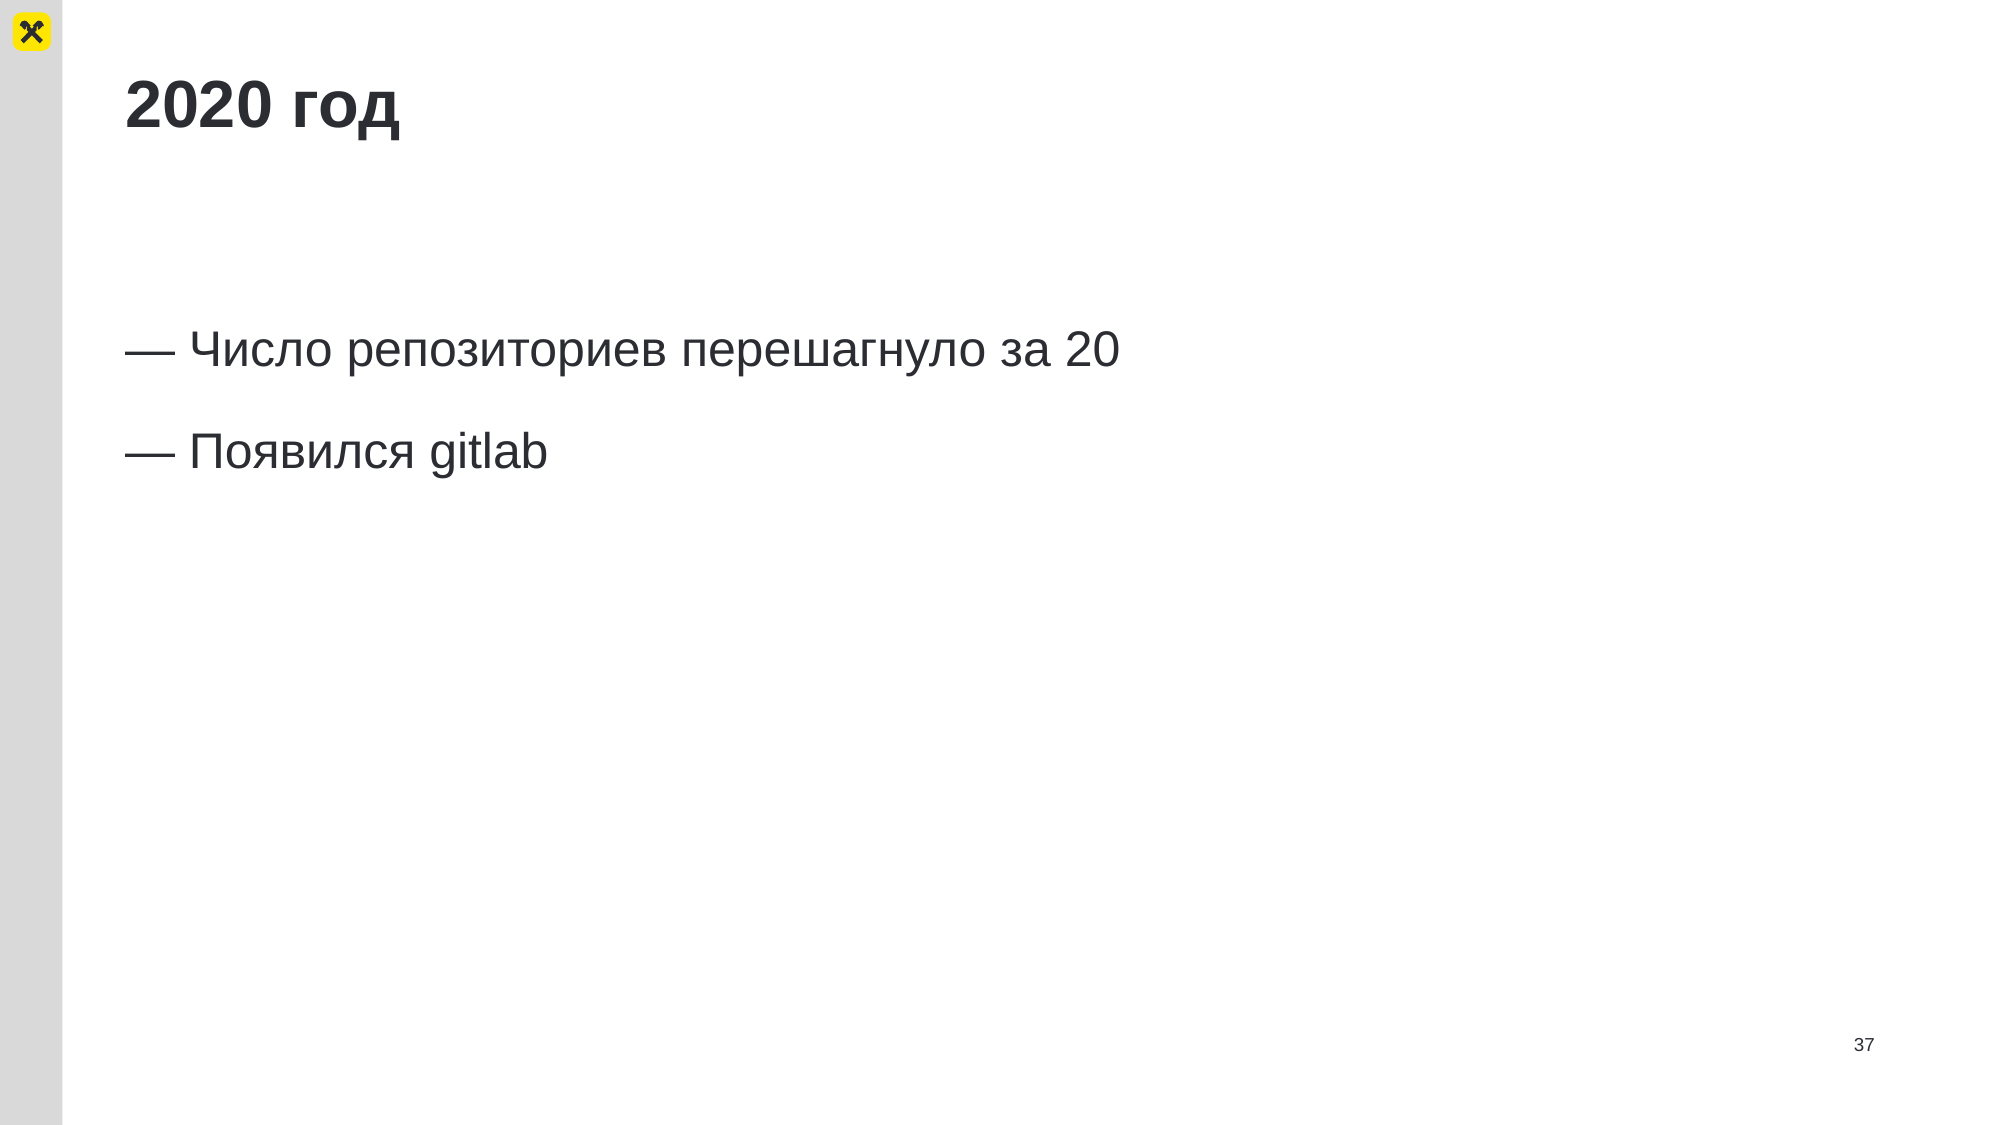

# 2020 год
— Число репозиториев перешагнуло за 20
— Появился gitlab
37